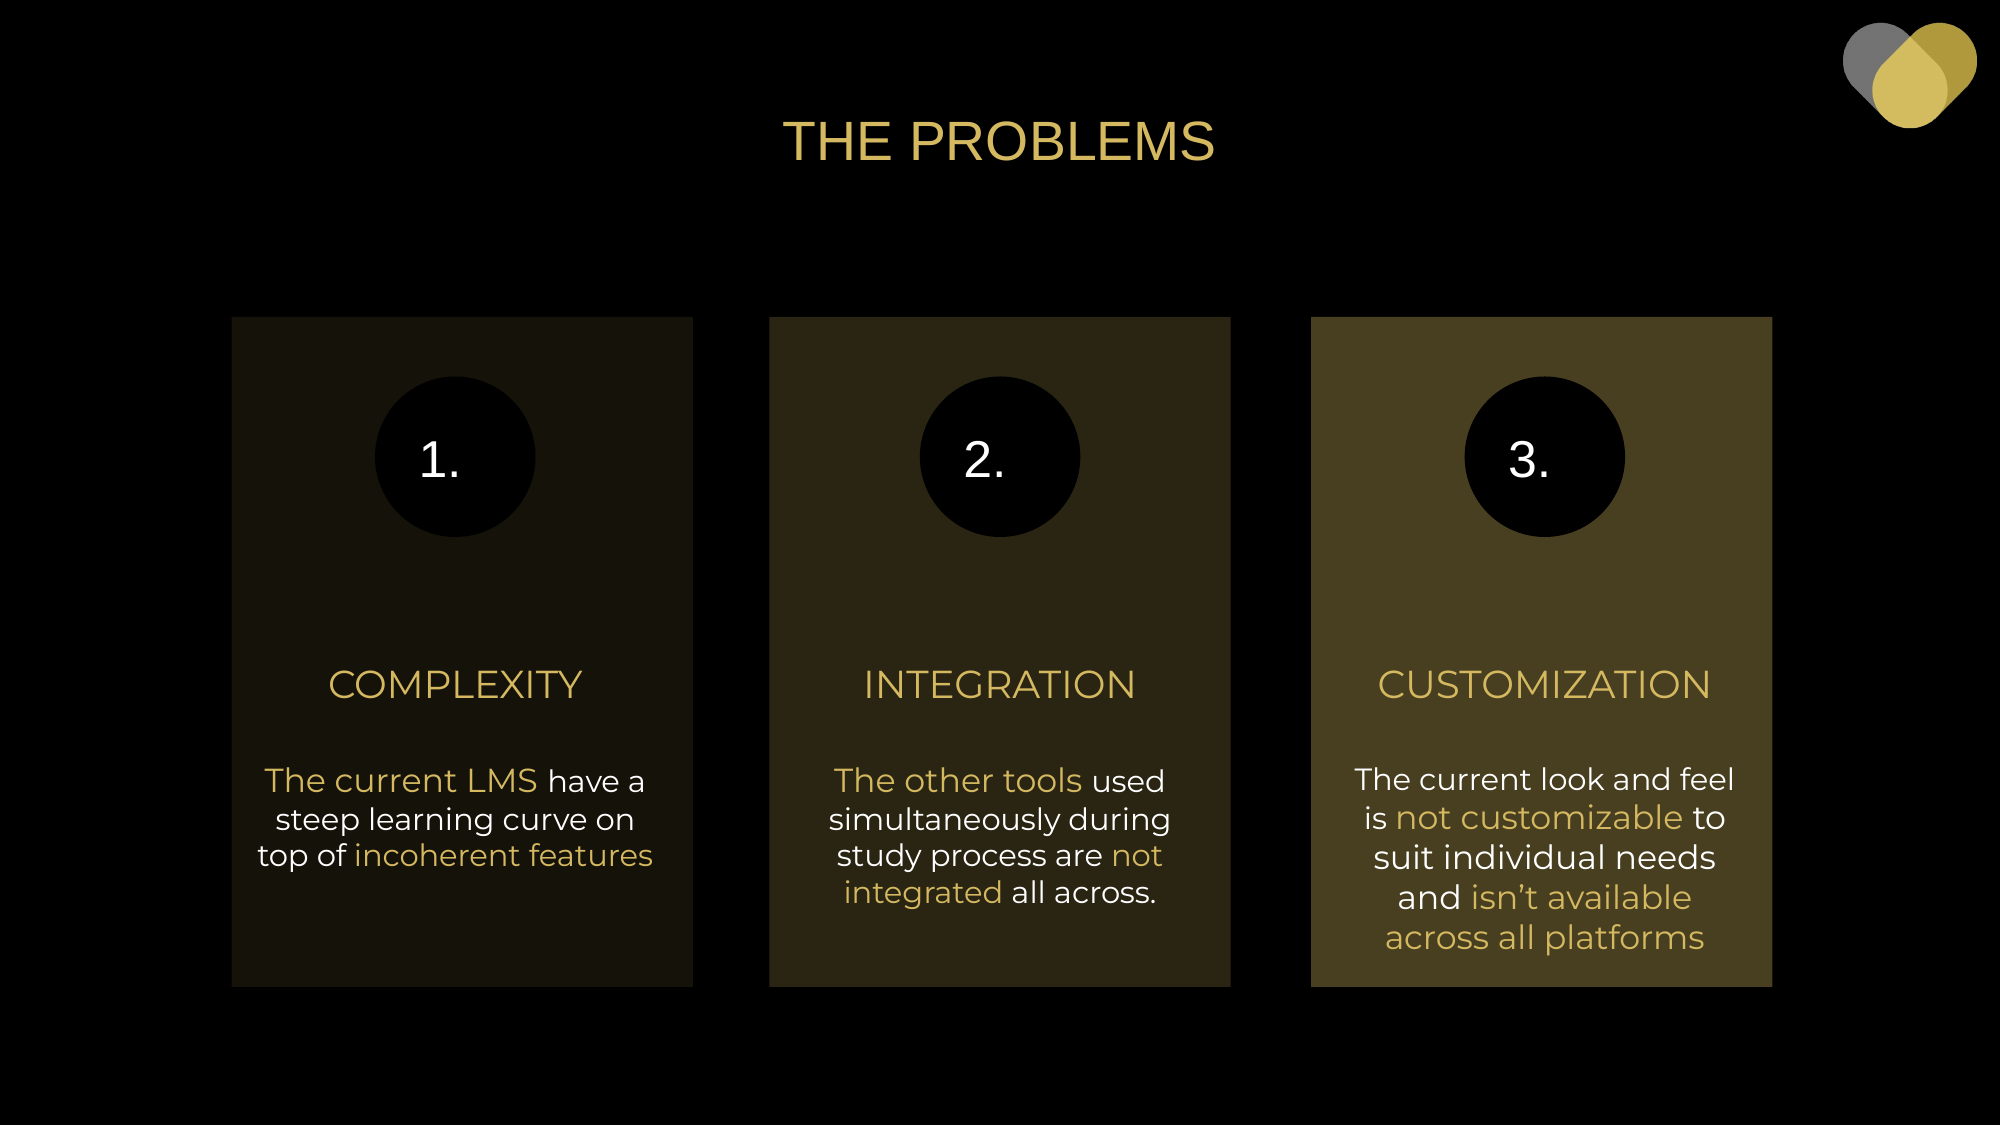

# THE PROBLEMS

1.
2.
3.
COMPLEXITY
INTEGRATION
CUSTOMIZATION
The current LMS have a steep learning curve on top of incoherent features
The other tools used simultaneously during study process are not integrated all across.
The current look and feel is not customizable to suit individual needs
and isn’t available across all platforms